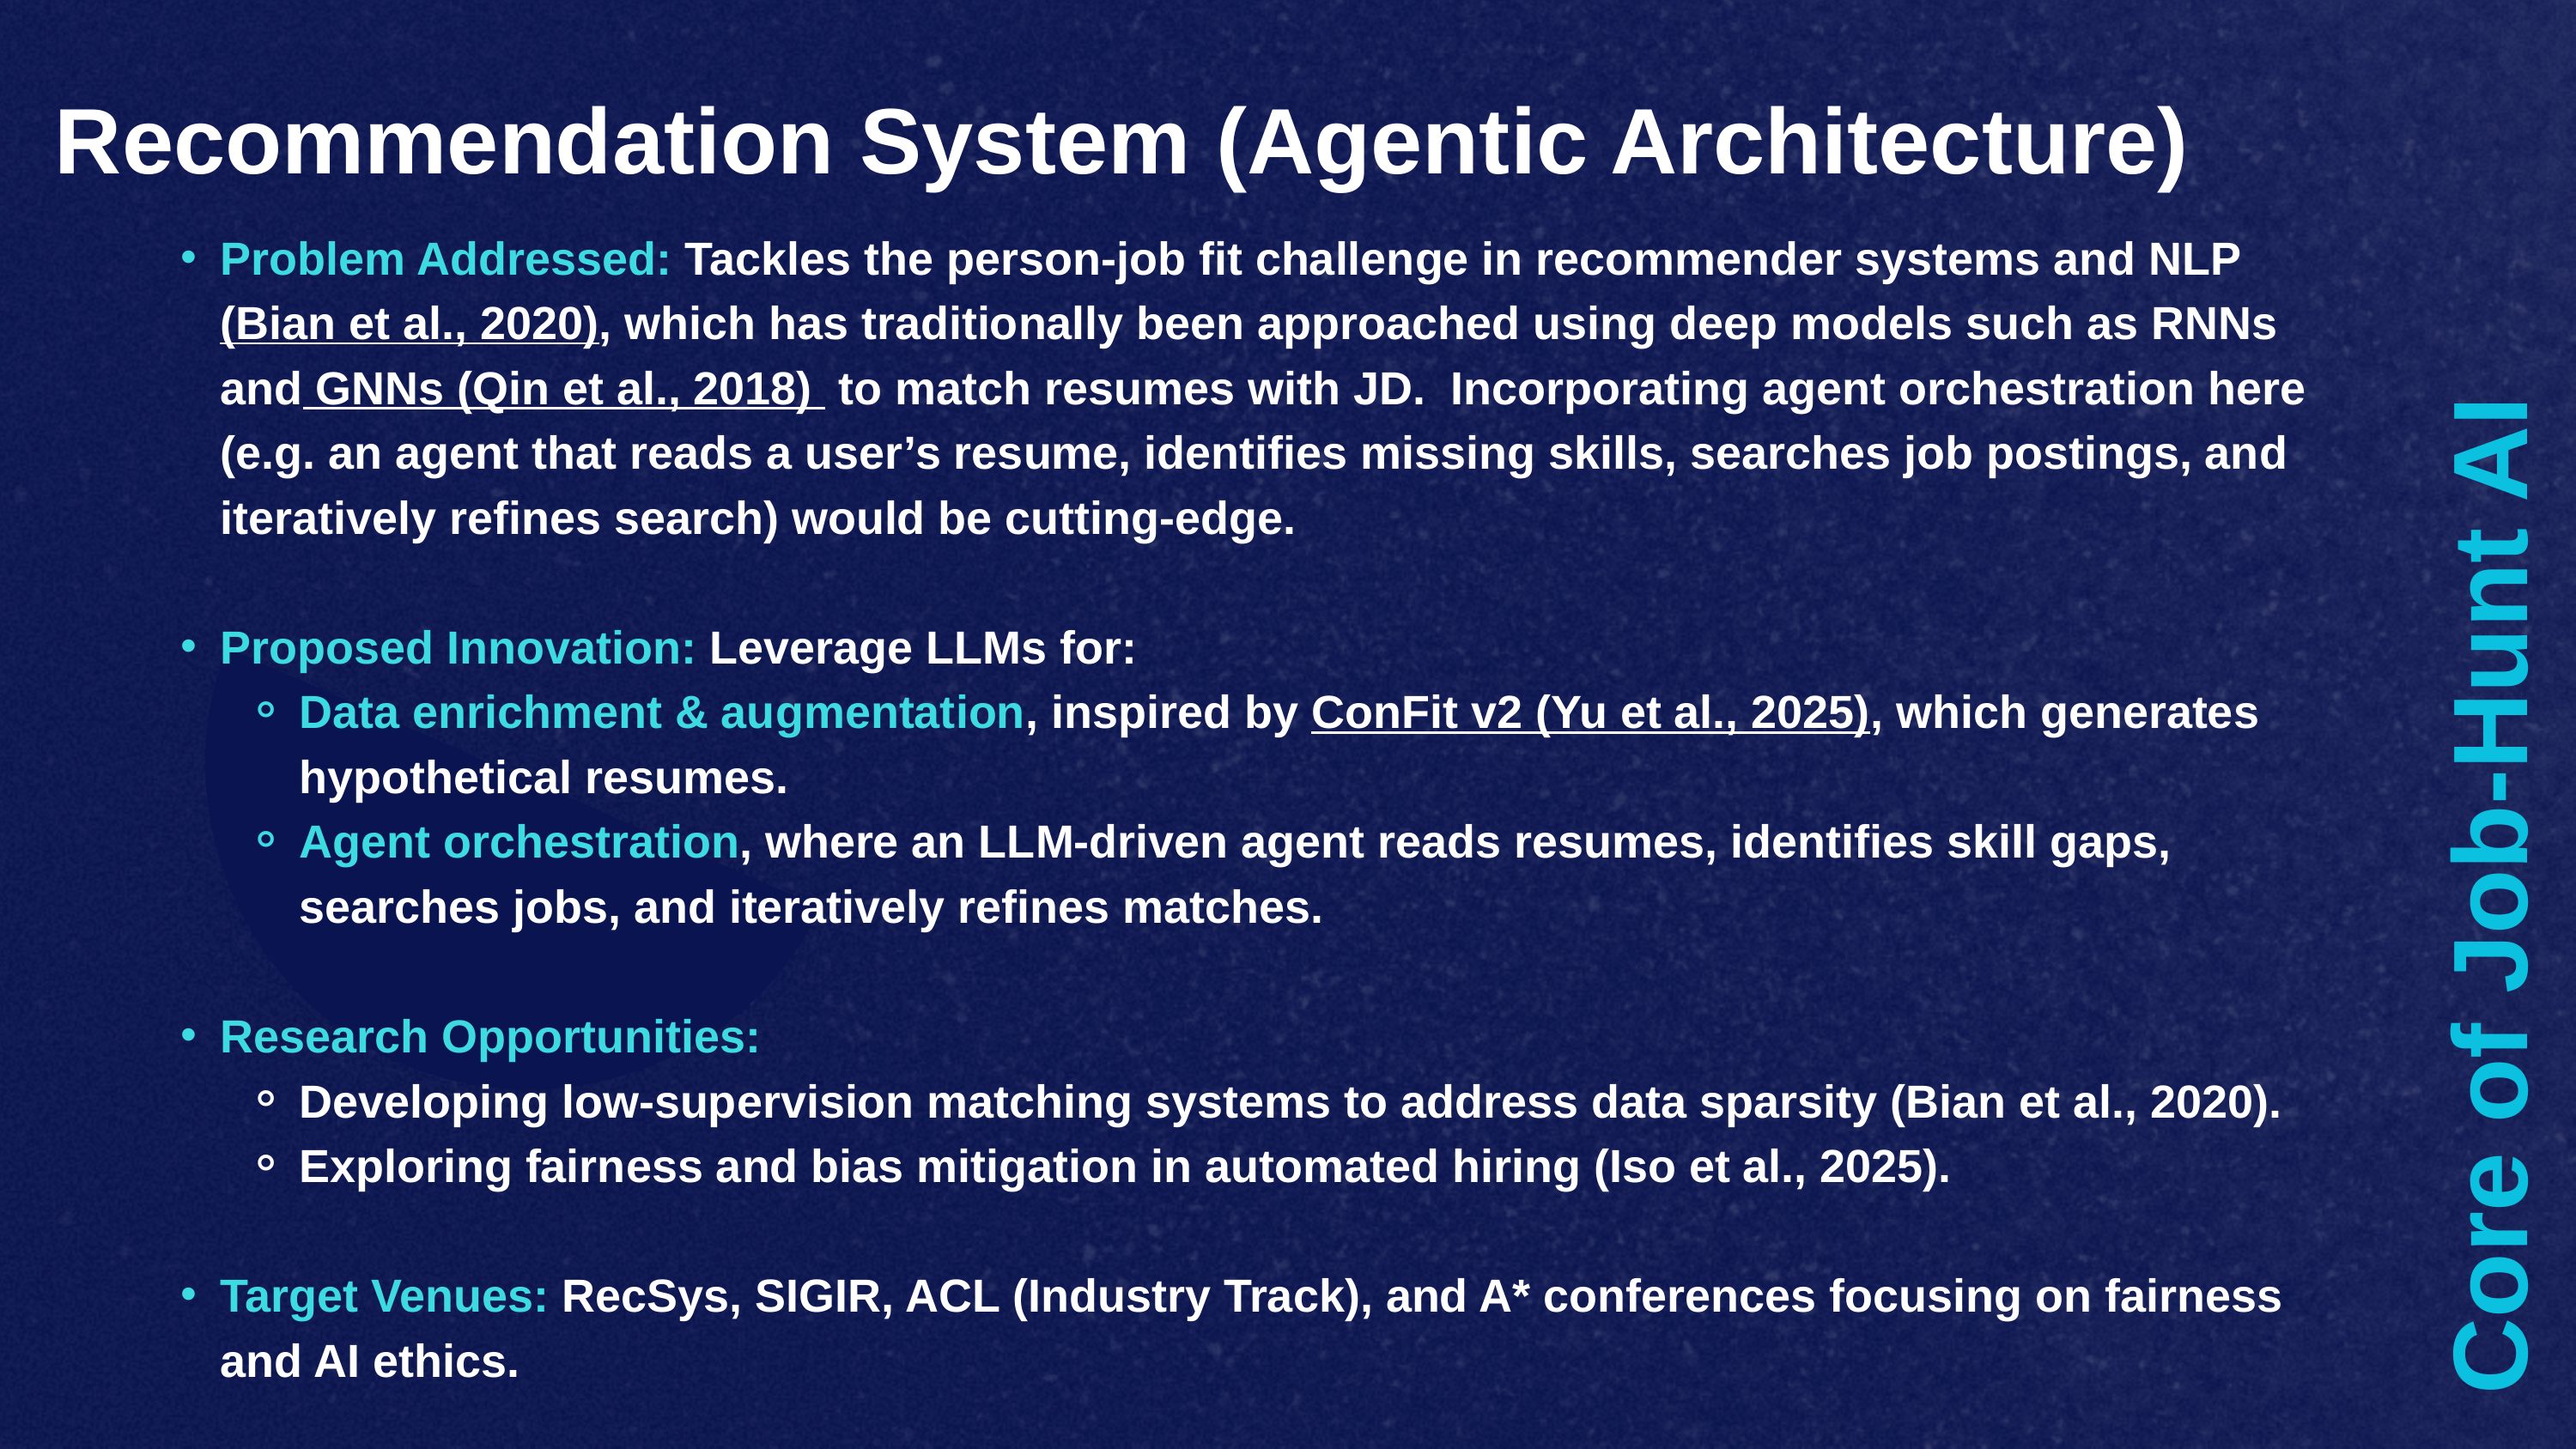

Recommendation System (Agentic Architecture)
Problem Addressed: Tackles the person-job fit challenge in recommender systems and NLP (Bian et al., 2020), which has traditionally been approached using deep models such as RNNs and GNNs (Qin et al., 2018)  to match resumes with JD.  Incorporating agent orchestration here (e.g. an agent that reads a user’s resume, identifies missing skills, searches job postings, and iteratively refines search) would be cutting-edge.

Proposed Innovation: Leverage LLMs for:
Data enrichment & augmentation, inspired by ConFit v2 (Yu et al., 2025), which generates hypothetical resumes.
Agent orchestration, where an LLM-driven agent reads resumes, identifies skill gaps, searches jobs, and iteratively refines matches.

Research Opportunities:
Developing low-supervision matching systems to address data sparsity (Bian et al., 2020).
Exploring fairness and bias mitigation in automated hiring (Iso et al., 2025).

Target Venues: RecSys, SIGIR, ACL (Industry Track), and A* conferences focusing on fairness and AI ethics.

Core of Job-Hunt AI